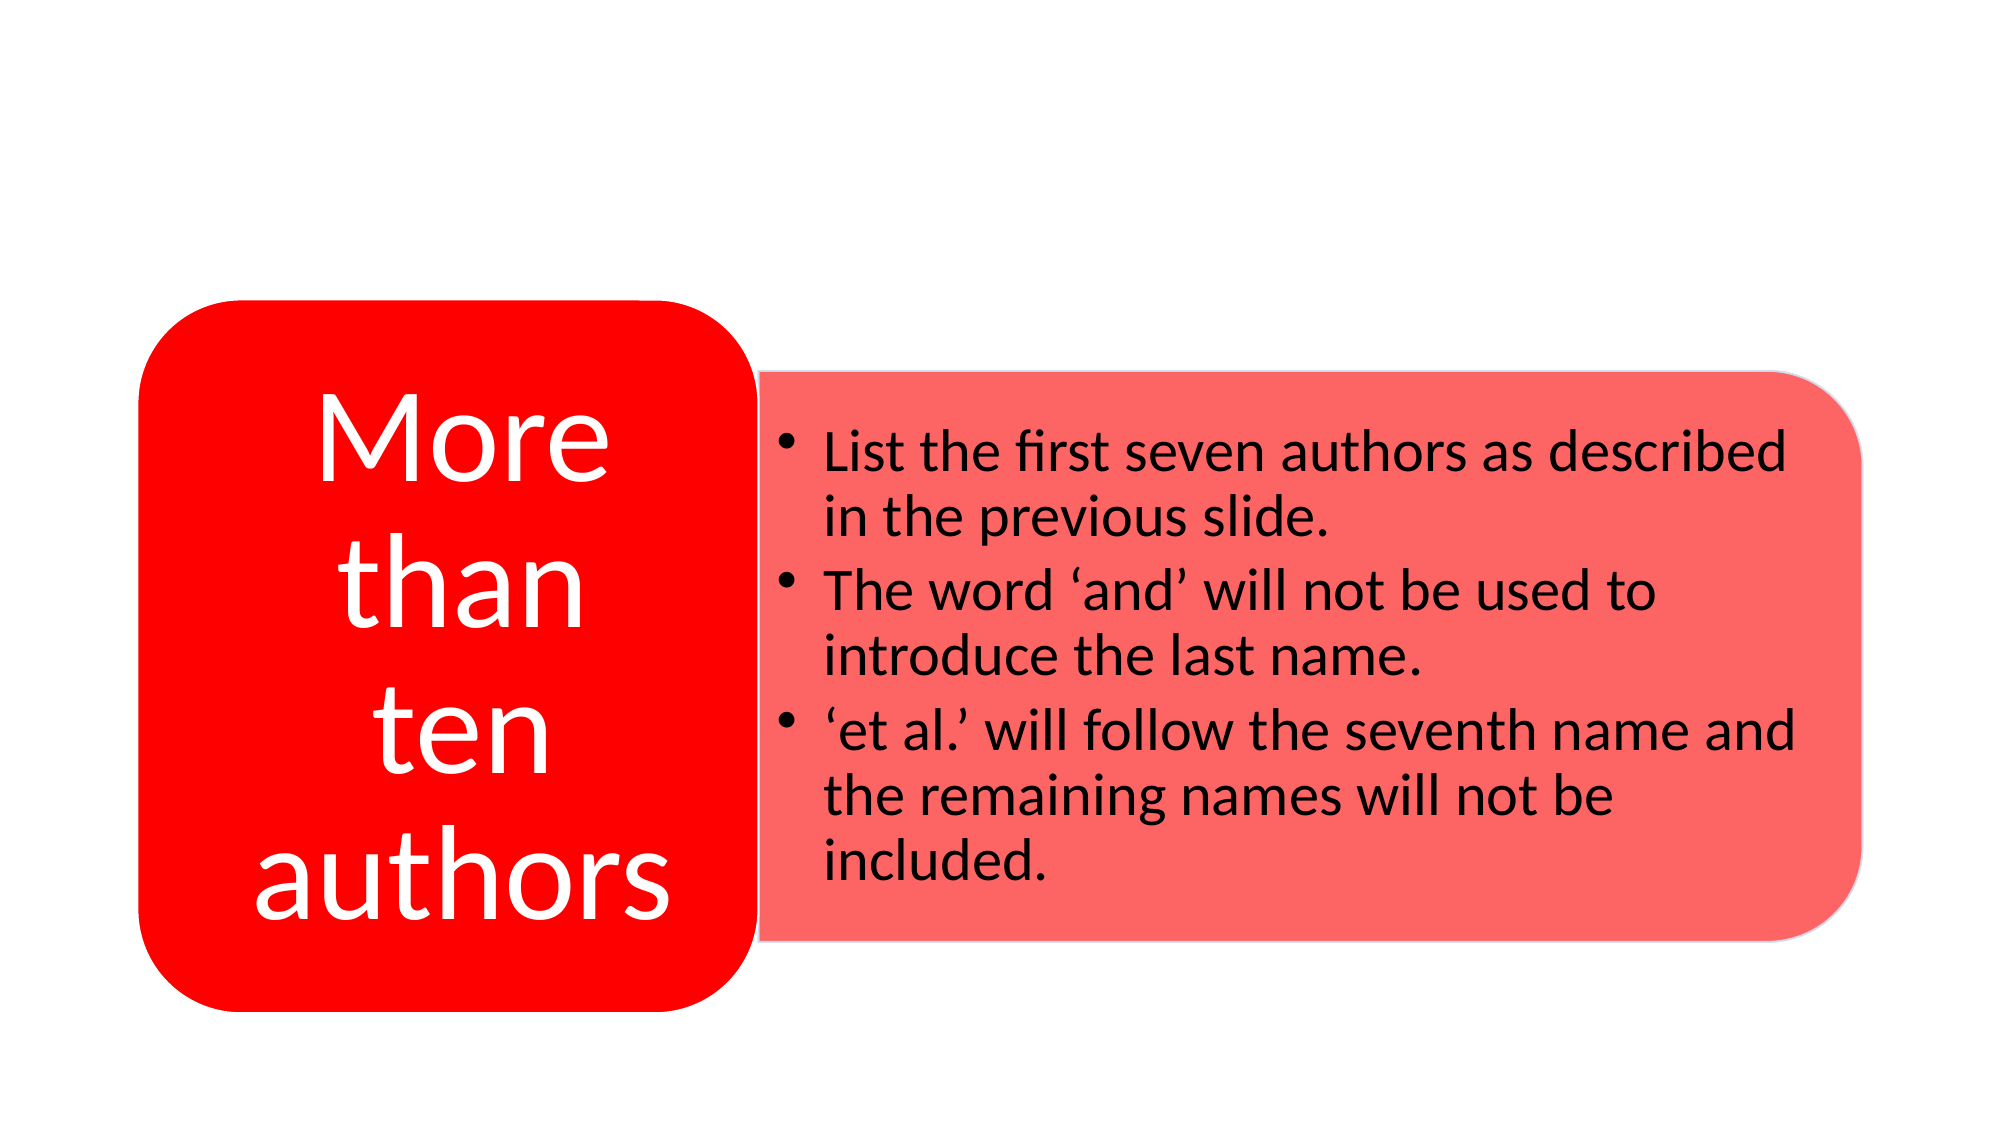

#
List the first seven authors as described in the previous slide.
The word ‘and’ will not be used to introduce the last name.
‘et al.’ will follow the seventh name and the remaining names will not be included.
More than ten authors